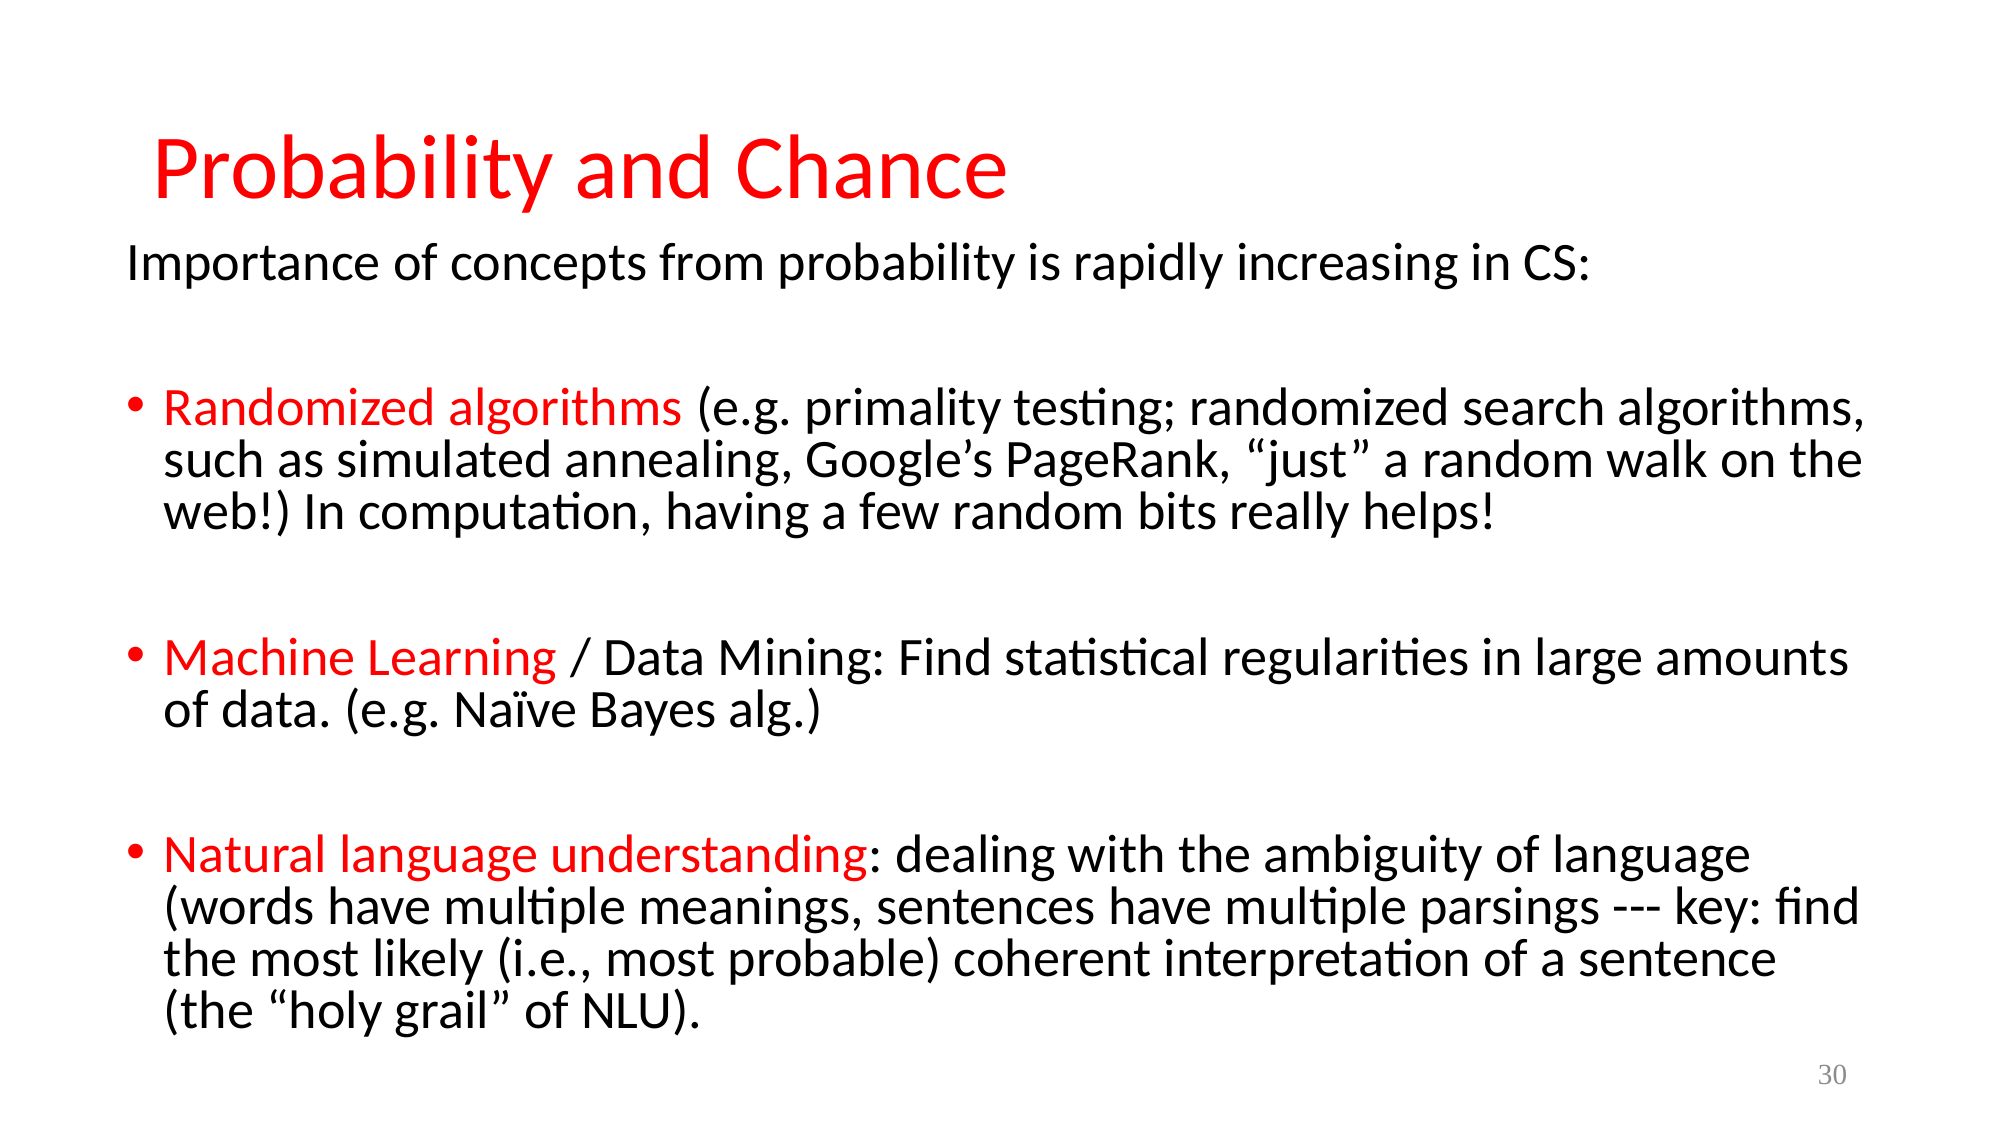

# Probability and Chance
Importance of concepts from probability is rapidly increasing in CS:

Randomized algorithms (e.g. primality testing; randomized search algorithms, such as simulated annealing, Google’s PageRank, “just” a random walk on the web!) In computation, having a few random bits really helps!

Machine Learning / Data Mining: Find statistical regularities in large amounts of data. (e.g. Naïve Bayes alg.)

Natural language understanding: dealing with the ambiguity of language (words have multiple meanings, sentences have multiple parsings --- key: find the most likely (i.e., most probable) coherent interpretation of a sentence (the “holy grail” of NLU).
30